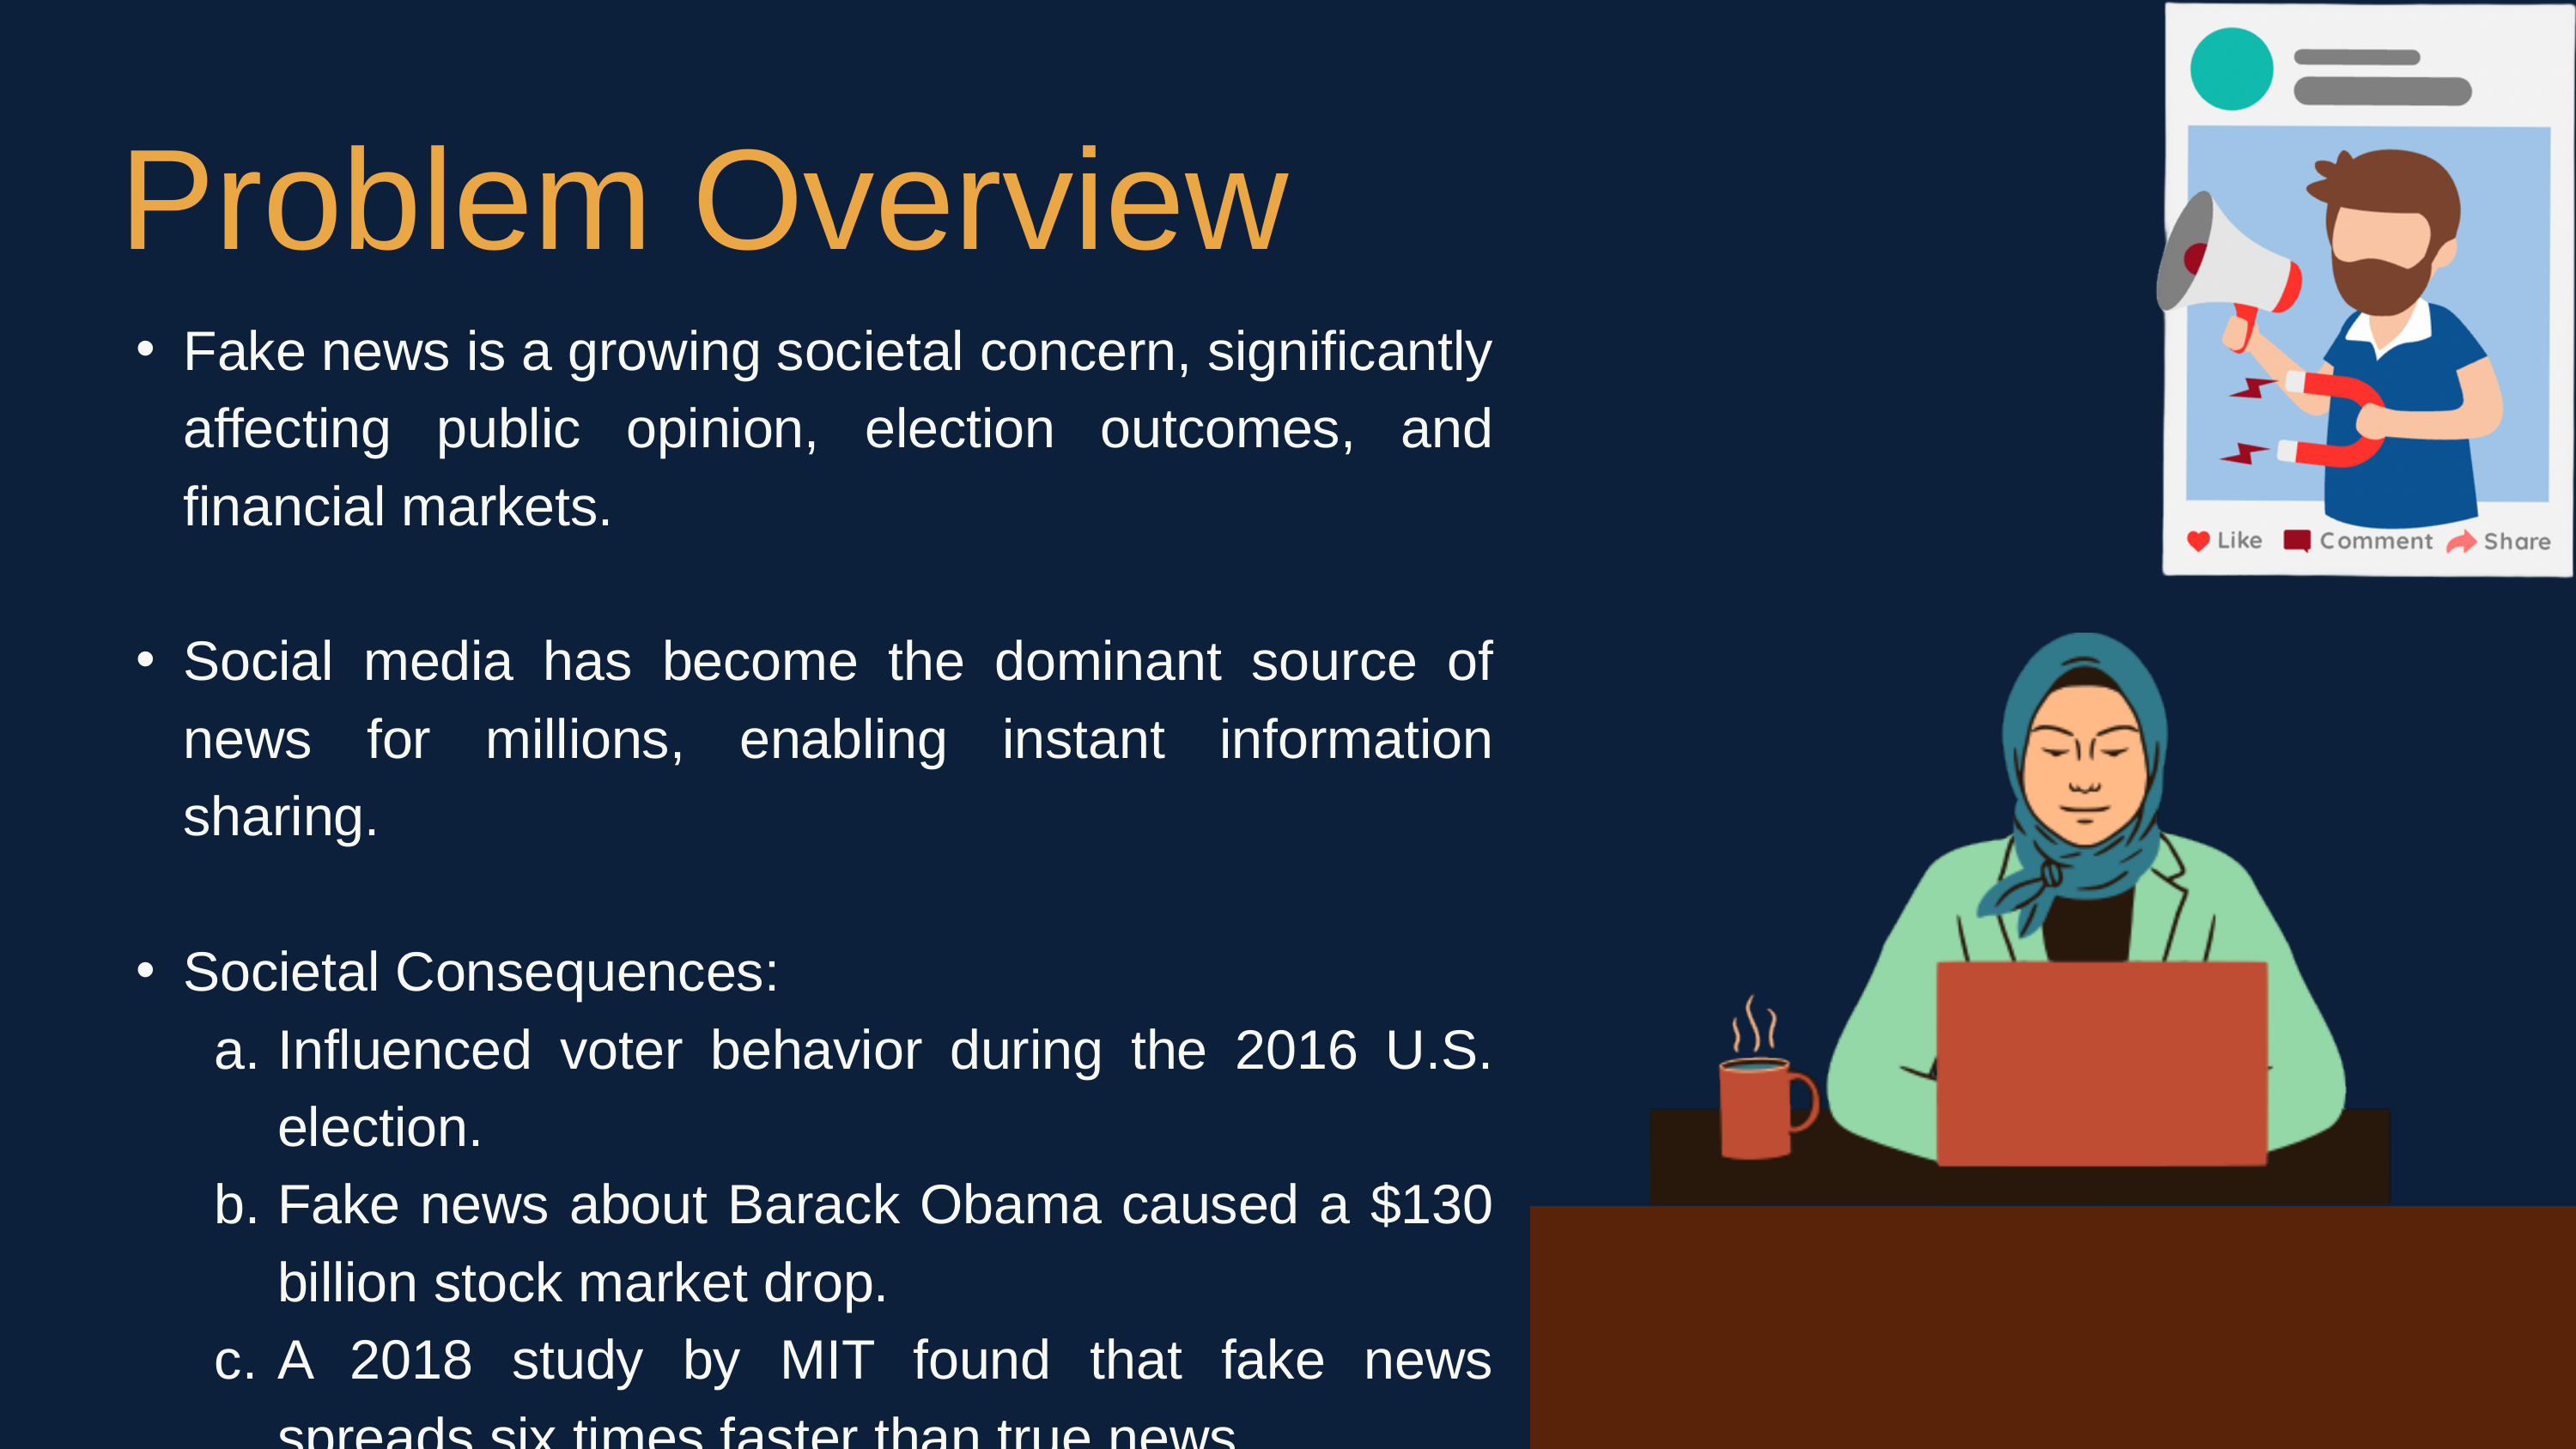

Problem Overview
Fake news is a growing societal concern, significantly affecting public opinion, election outcomes, and financial markets.

Social media has become the dominant source of news for millions, enabling instant information sharing.

Societal Consequences:
Influenced voter behavior during the 2016 U.S. election.
Fake news about Barack Obama caused a $130 billion stock market drop.
A 2018 study by MIT found that fake news spreads six times faster than true news.